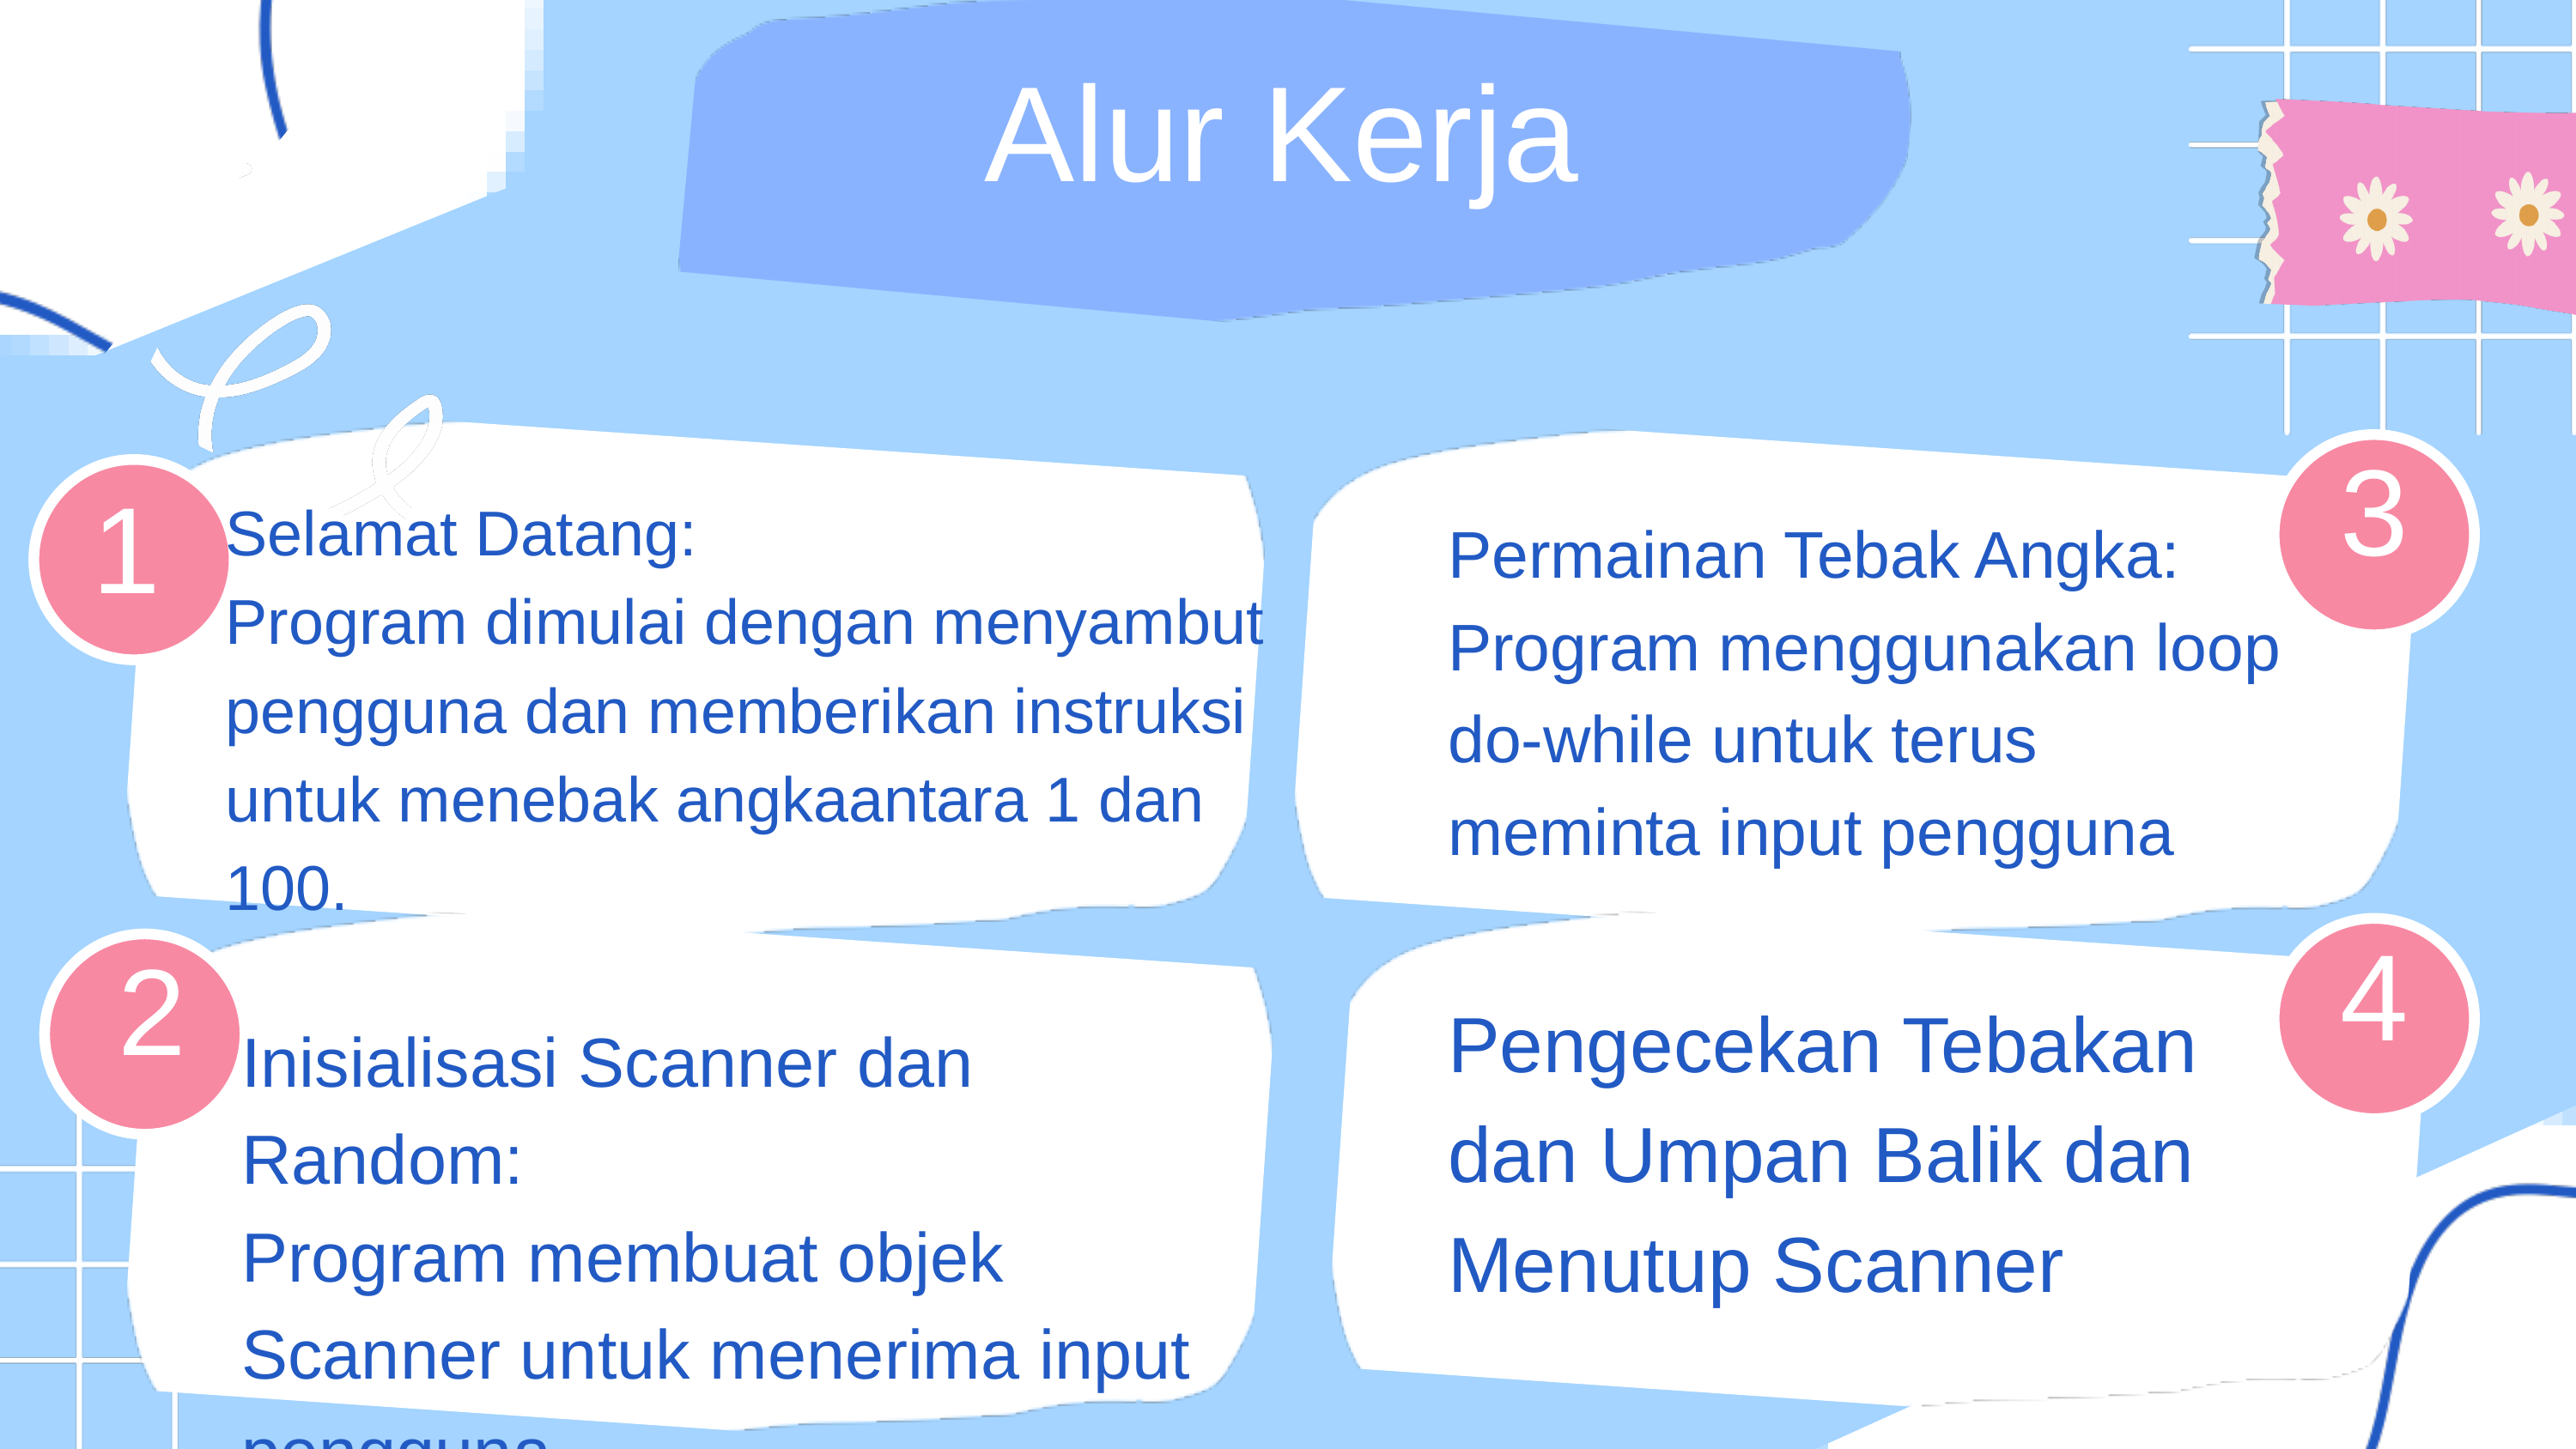

Alur Kerja

3
Selamat Datang:
Program dimulai dengan menyambut pengguna dan memberikan instruksi untuk menebak angkaantara 1 dan 100.

Permainan Tebak Angka:
Program menggunakan loop do-while untuk terus meminta input pengguna
1

4
2
Pengecekan Tebakan dan Umpan Balik dan Menutup Scanner
Inisialisasi Scanner dan Random:
Program membuat objek Scanner untuk menerima input pengguna